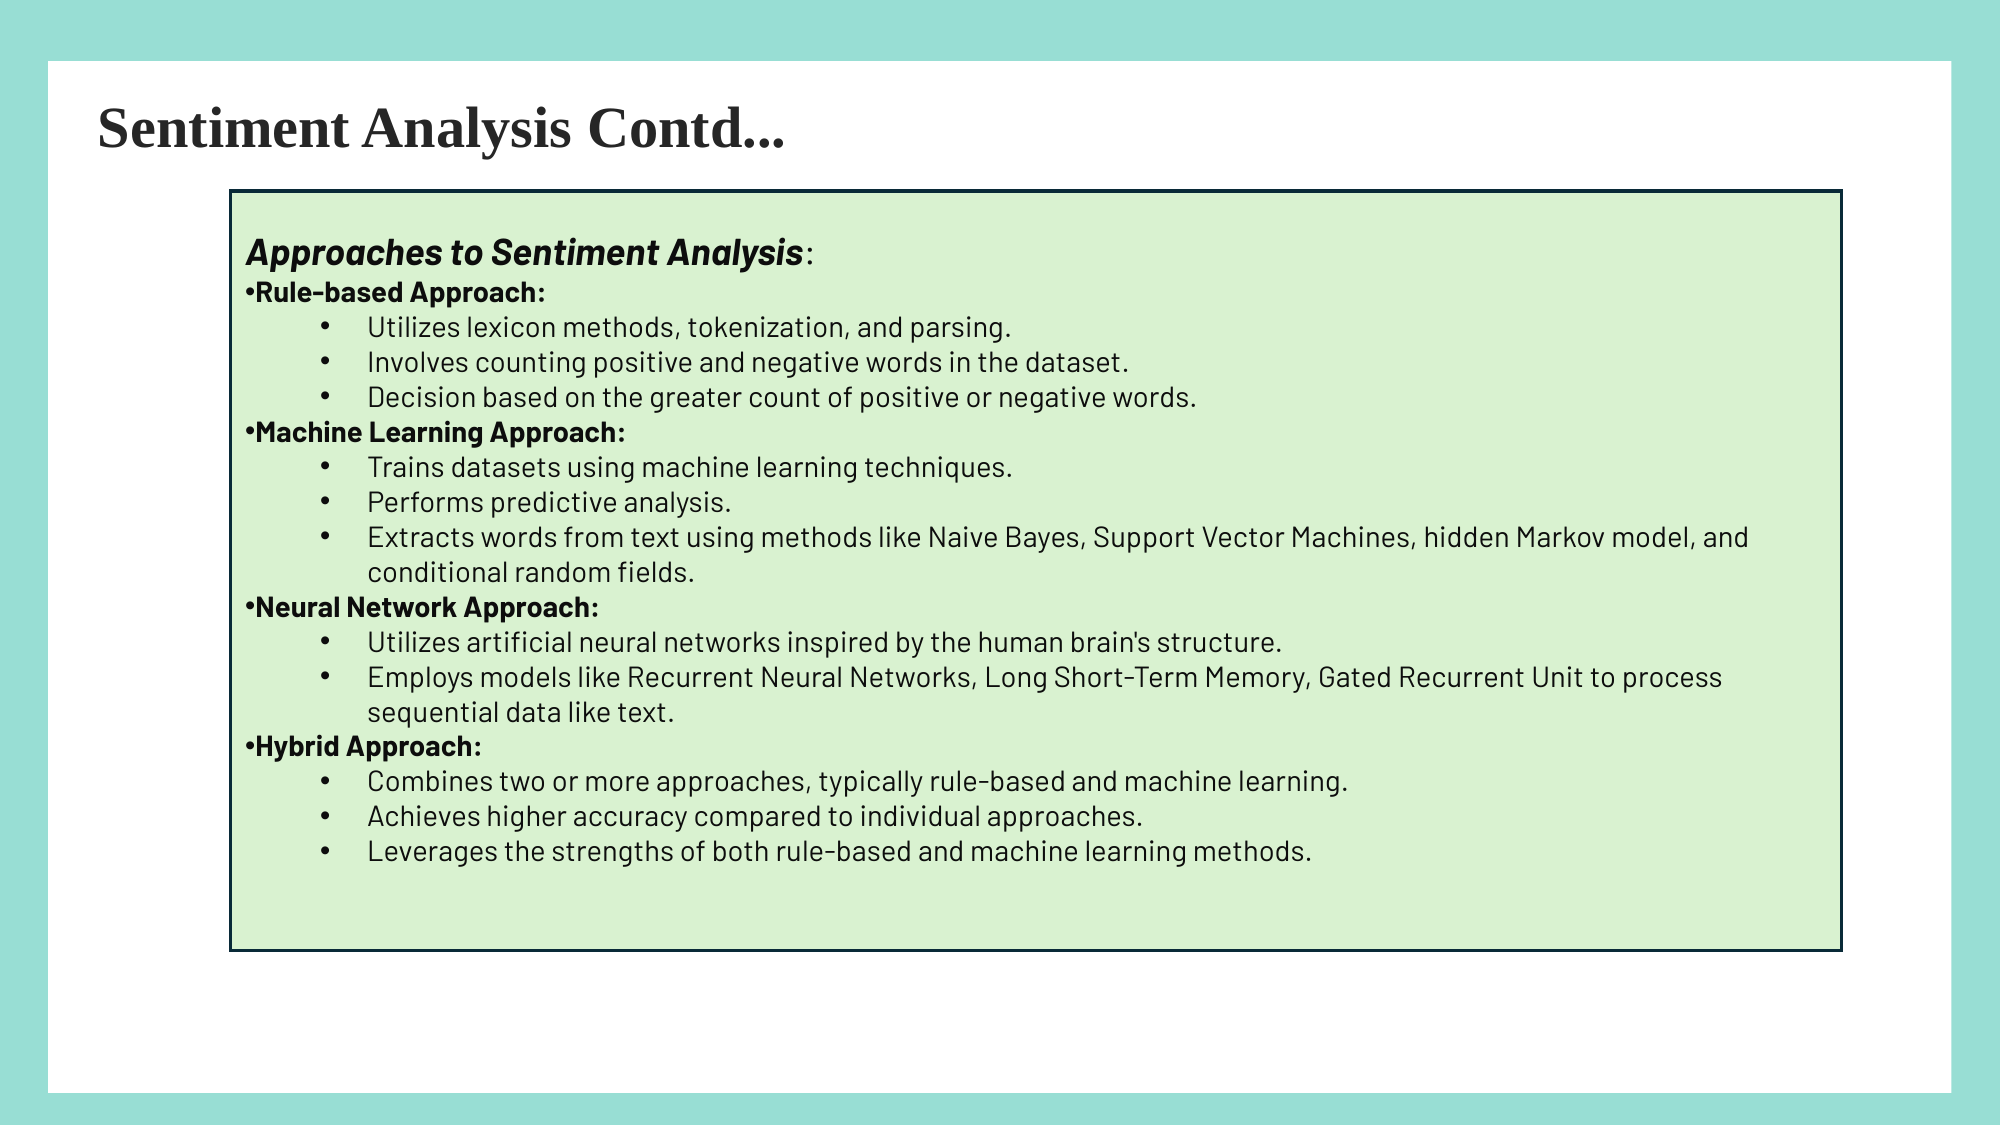

Vi
Sentiment Analysis Contd...

Approaches to Sentiment Analysis:
Rule-based Approach:
Utilizes lexicon methods, tokenization, and parsing.
Involves counting positive and negative words in the dataset.
Decision based on the greater count of positive or negative words.
Machine Learning Approach:
Trains datasets using machine learning techniques.
Performs predictive analysis.
Extracts words from text using methods like Naive Bayes, Support Vector Machines, hidden Markov model, and conditional random fields.
Neural Network Approach:
Utilizes artificial neural networks inspired by the human brain's structure.
Employs models like Recurrent Neural Networks, Long Short-Term Memory, Gated Recurrent Unit to process sequential data like text.
Hybrid Approach:
Combines two or more approaches, typically rule-based and machine learning.
Achieves higher accuracy compared to individual approaches.
Leverages the strengths of both rule-based and machine learning methods.